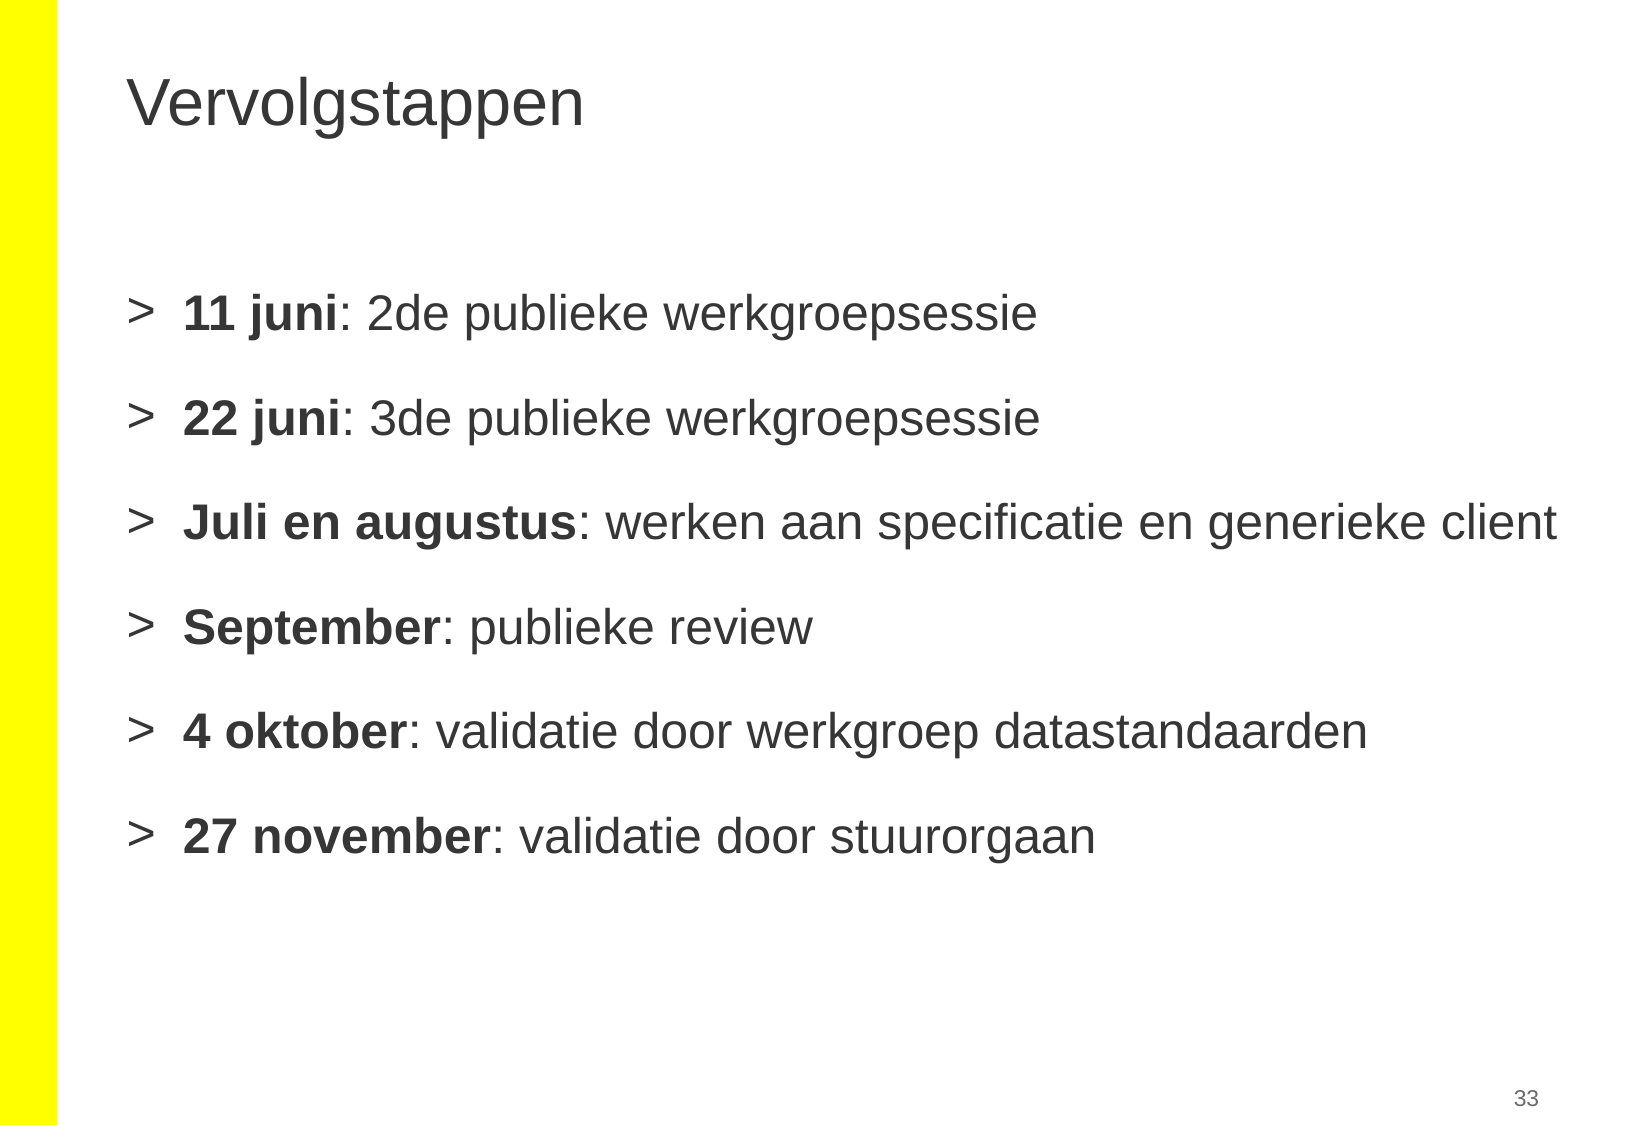

# Vervolgstappen
11 juni: 2de publieke werkgroepsessie
22 juni: 3de publieke werkgroepsessie
Juli en augustus: werken aan specificatie en generieke client
September: publieke review
4 oktober: validatie door werkgroep datastandaarden
27 november: validatie door stuurorgaan

33